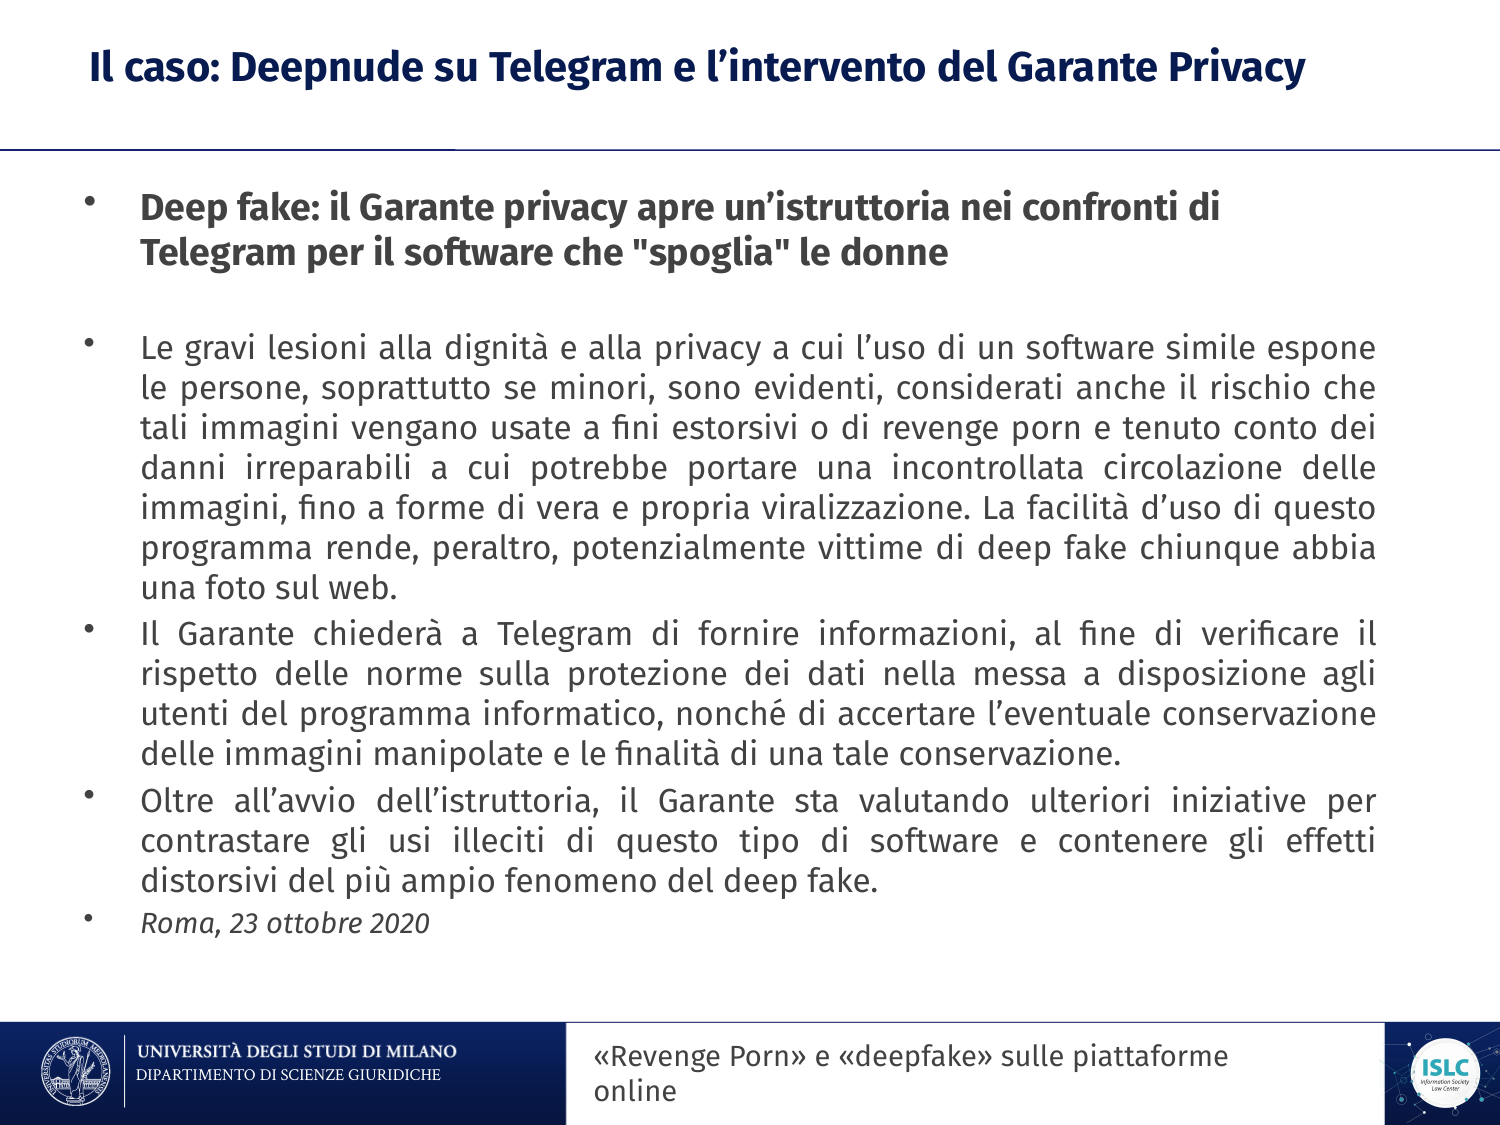

Il caso: Deepnude su Telegram e l’intervento del Garante Privacy
Deep fake: il Garante privacy apre un’istruttoria nei confronti di Telegram per il software che "spoglia" le donne

Le gravi lesioni alla dignità e alla privacy a cui l’uso di un software simile espone le persone, soprattutto se minori, sono evidenti, considerati anche il rischio che tali immagini vengano usate a fini estorsivi o di revenge porn e tenuto conto dei danni irreparabili a cui potrebbe portare una incontrollata circolazione delle immagini, fino a forme di vera e propria viralizzazione. La facilità d’uso di questo programma rende, peraltro, potenzialmente vittime di deep fake chiunque abbia una foto sul web.
Il Garante chiederà a Telegram di fornire informazioni, al fine di verificare il rispetto delle norme sulla protezione dei dati nella messa a disposizione agli utenti del programma informatico, nonché di accertare l’eventuale conservazione delle immagini manipolate e le finalità di una tale conservazione.
Oltre all’avvio dell’istruttoria, il Garante sta valutando ulteriori iniziative per contrastare gli usi illeciti di questo tipo di software e contenere gli effetti distorsivi del più ampio fenomeno del deep fake.
Roma, 23 ottobre 2020
«Revenge Porn» sulle piattaforme online
«Revenge Porn» e «deepfake» sulle piattaforme online
DIPARTIMENTO DI SCIENZE GIURIDICHE